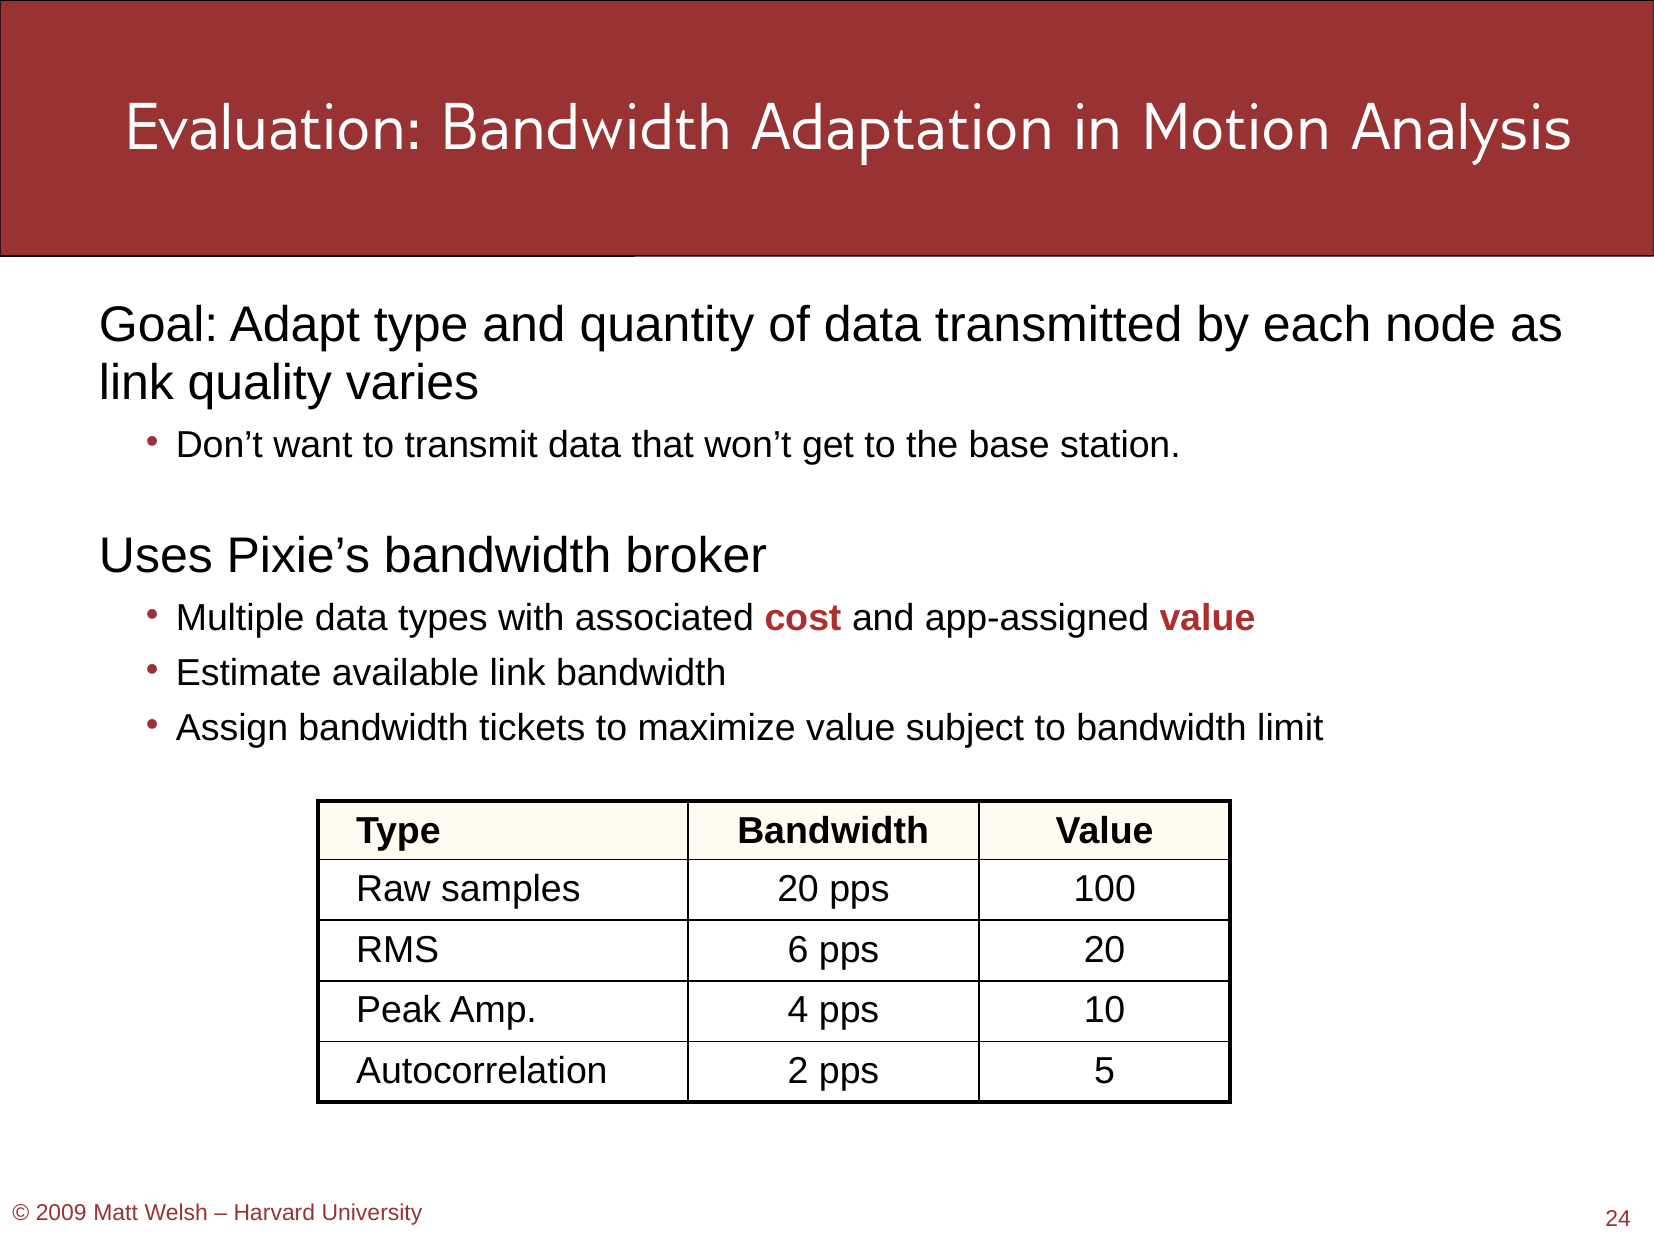

# Evaluation: Bandwidth Adaptation in Motion Analysis
Goal: Adapt type and quantity of data transmitted by each node as link quality varies
Don’t want to transmit data that won’t get to the base station.
Uses Pixie’s bandwidth broker
Multiple data types with associated cost and app-assigned value
Estimate available link bandwidth
Assign bandwidth tickets to maximize value subject to bandwidth limit

| Type | Bandwidth | Value |
| --- | --- | --- |
| Raw samples | 20 pps | 100 |
| RMS | 6 pps | 20 |
| Peak Amp. | 4 pps | 10 |
| Autocorrelation | 2 pps | 5 |